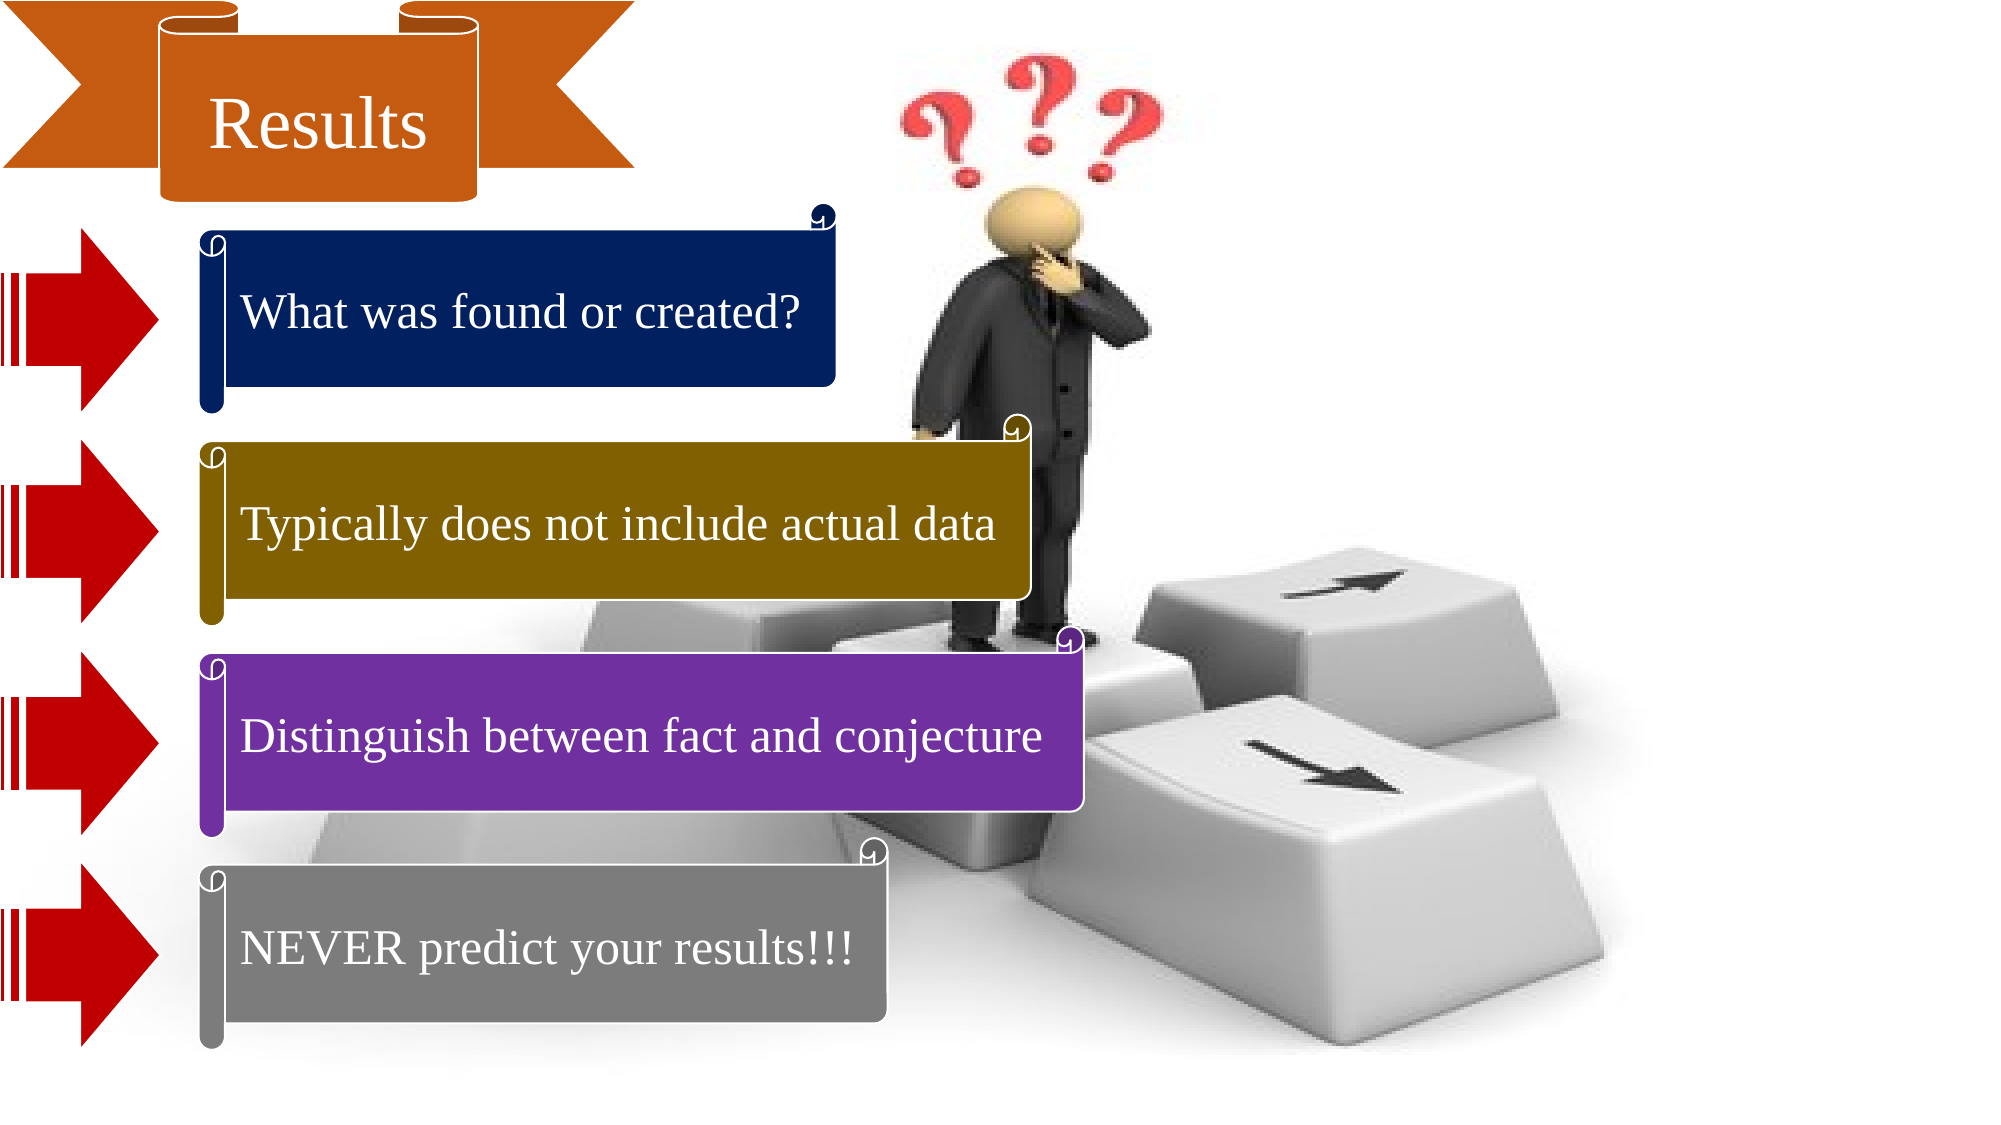

Results
What was found or created?

Typically does not include actual data

Distinguish between fact and conjecture

NEVER predict your results!!!